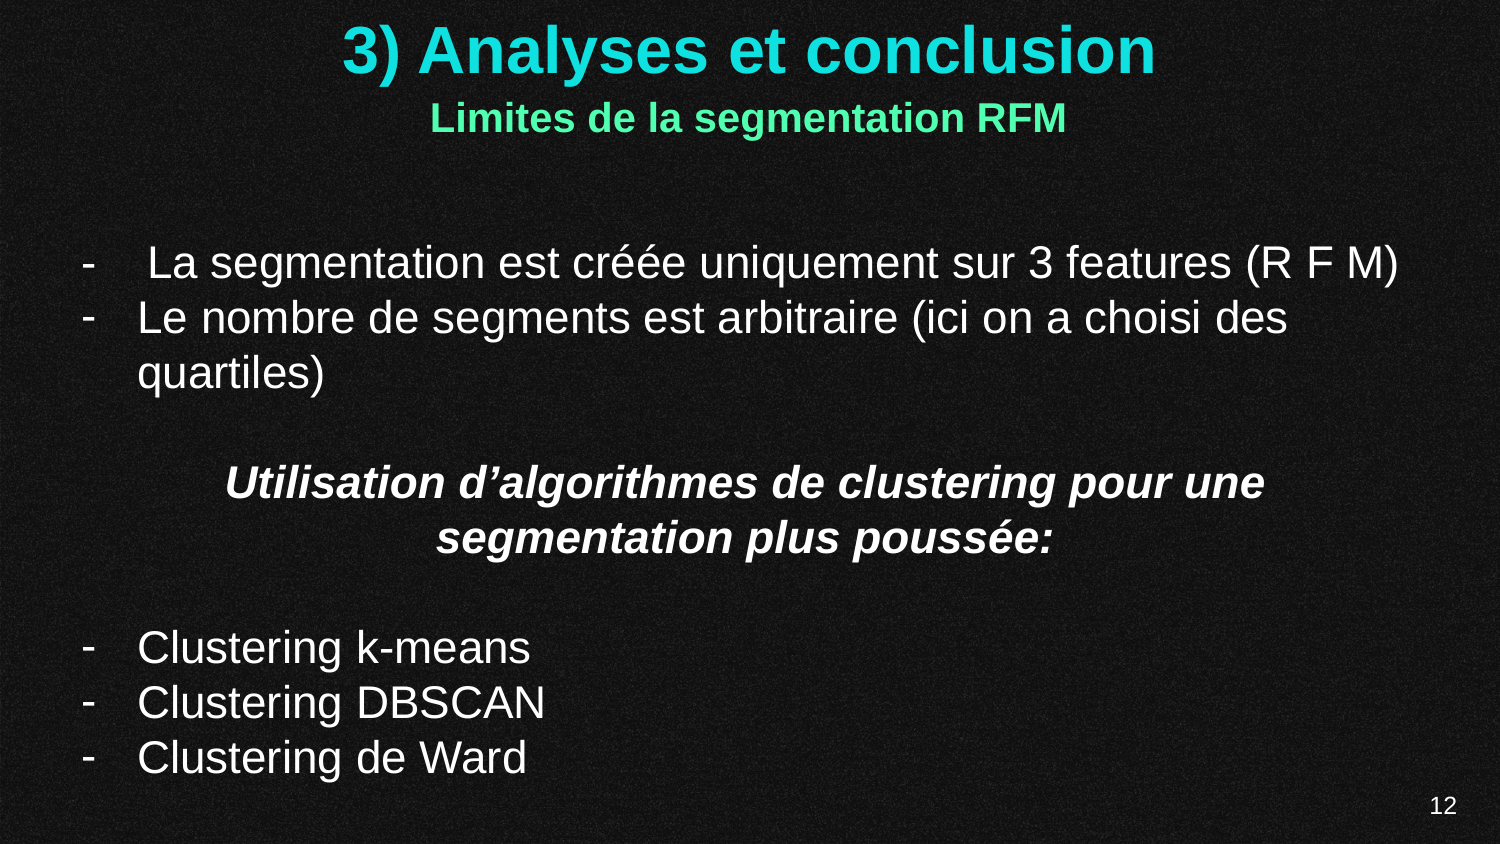

3) Analyses et conclusion
Limites de la segmentation RFM

-    La segmentation est créée uniquement sur 3 features (R F M)
Le nombre de segments est arbitraire (ici on a choisi des quartiles)

Utilisation d’algorithmes de clustering pour une segmentation plus poussée:

Clustering k-means
Clustering DBSCAN
Clustering de Ward